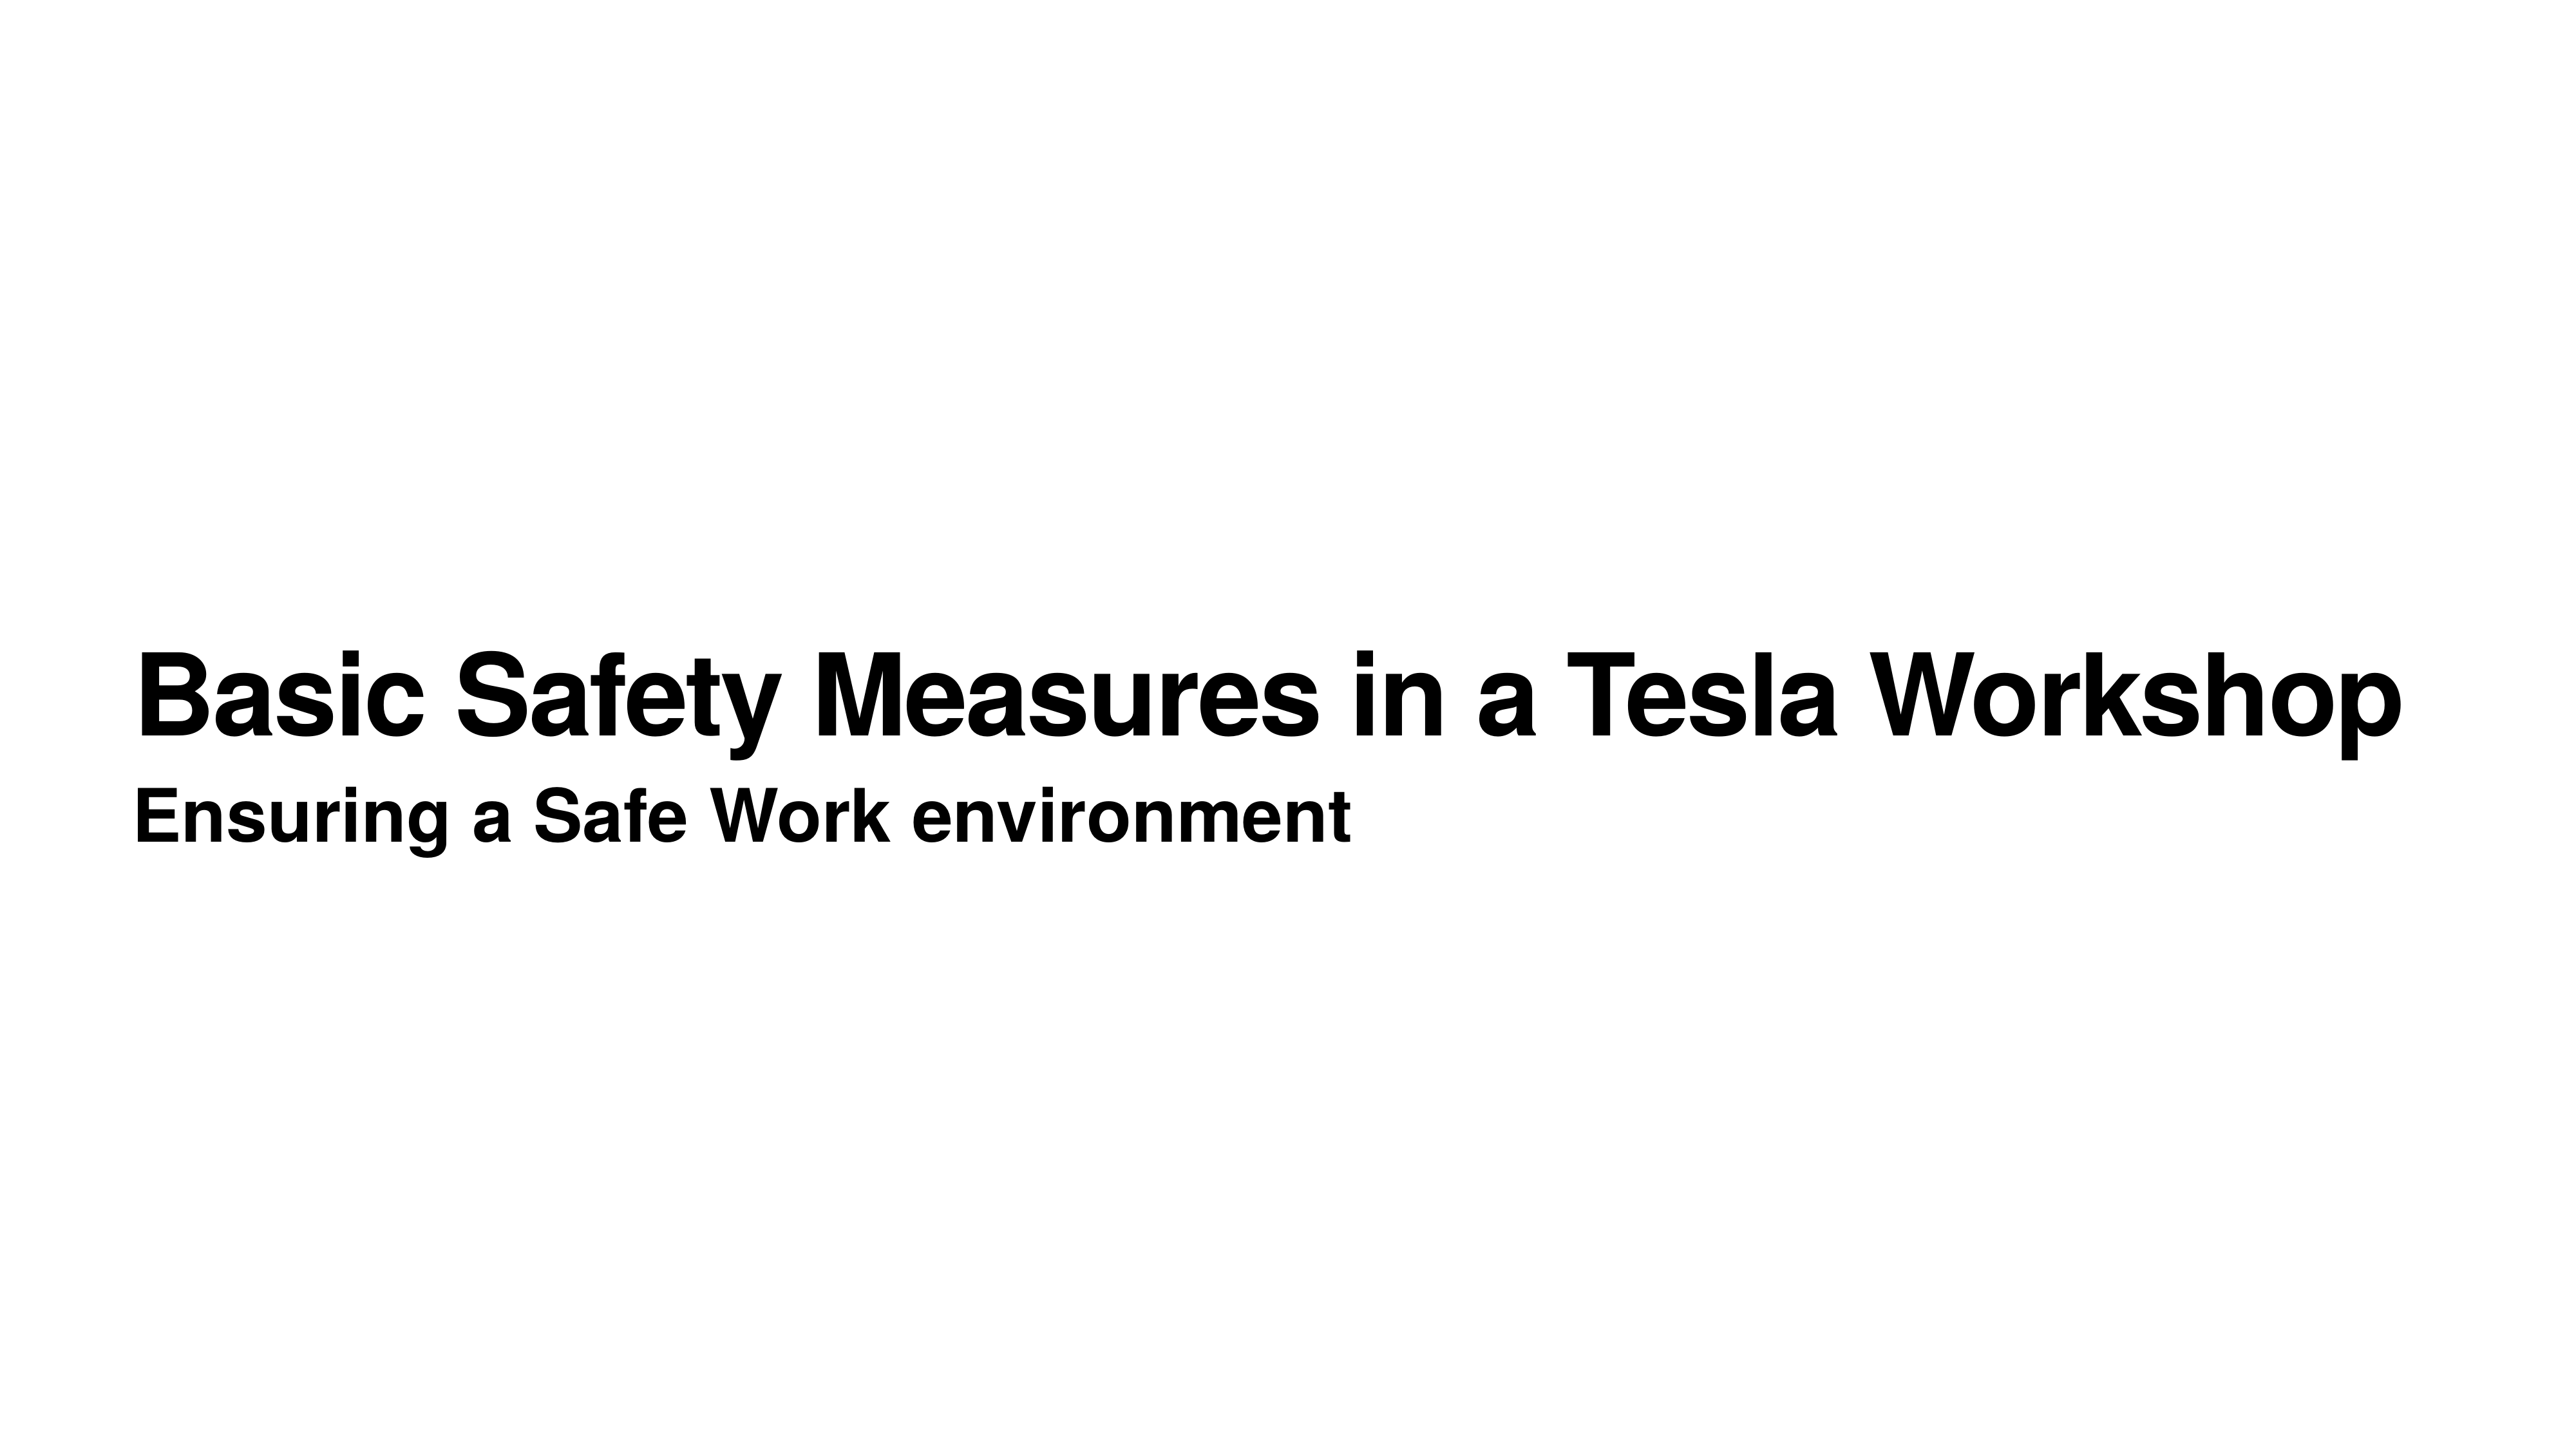

# Basic Safety Measures in a Tesla Workshop
Ensuring a Safe Work environment